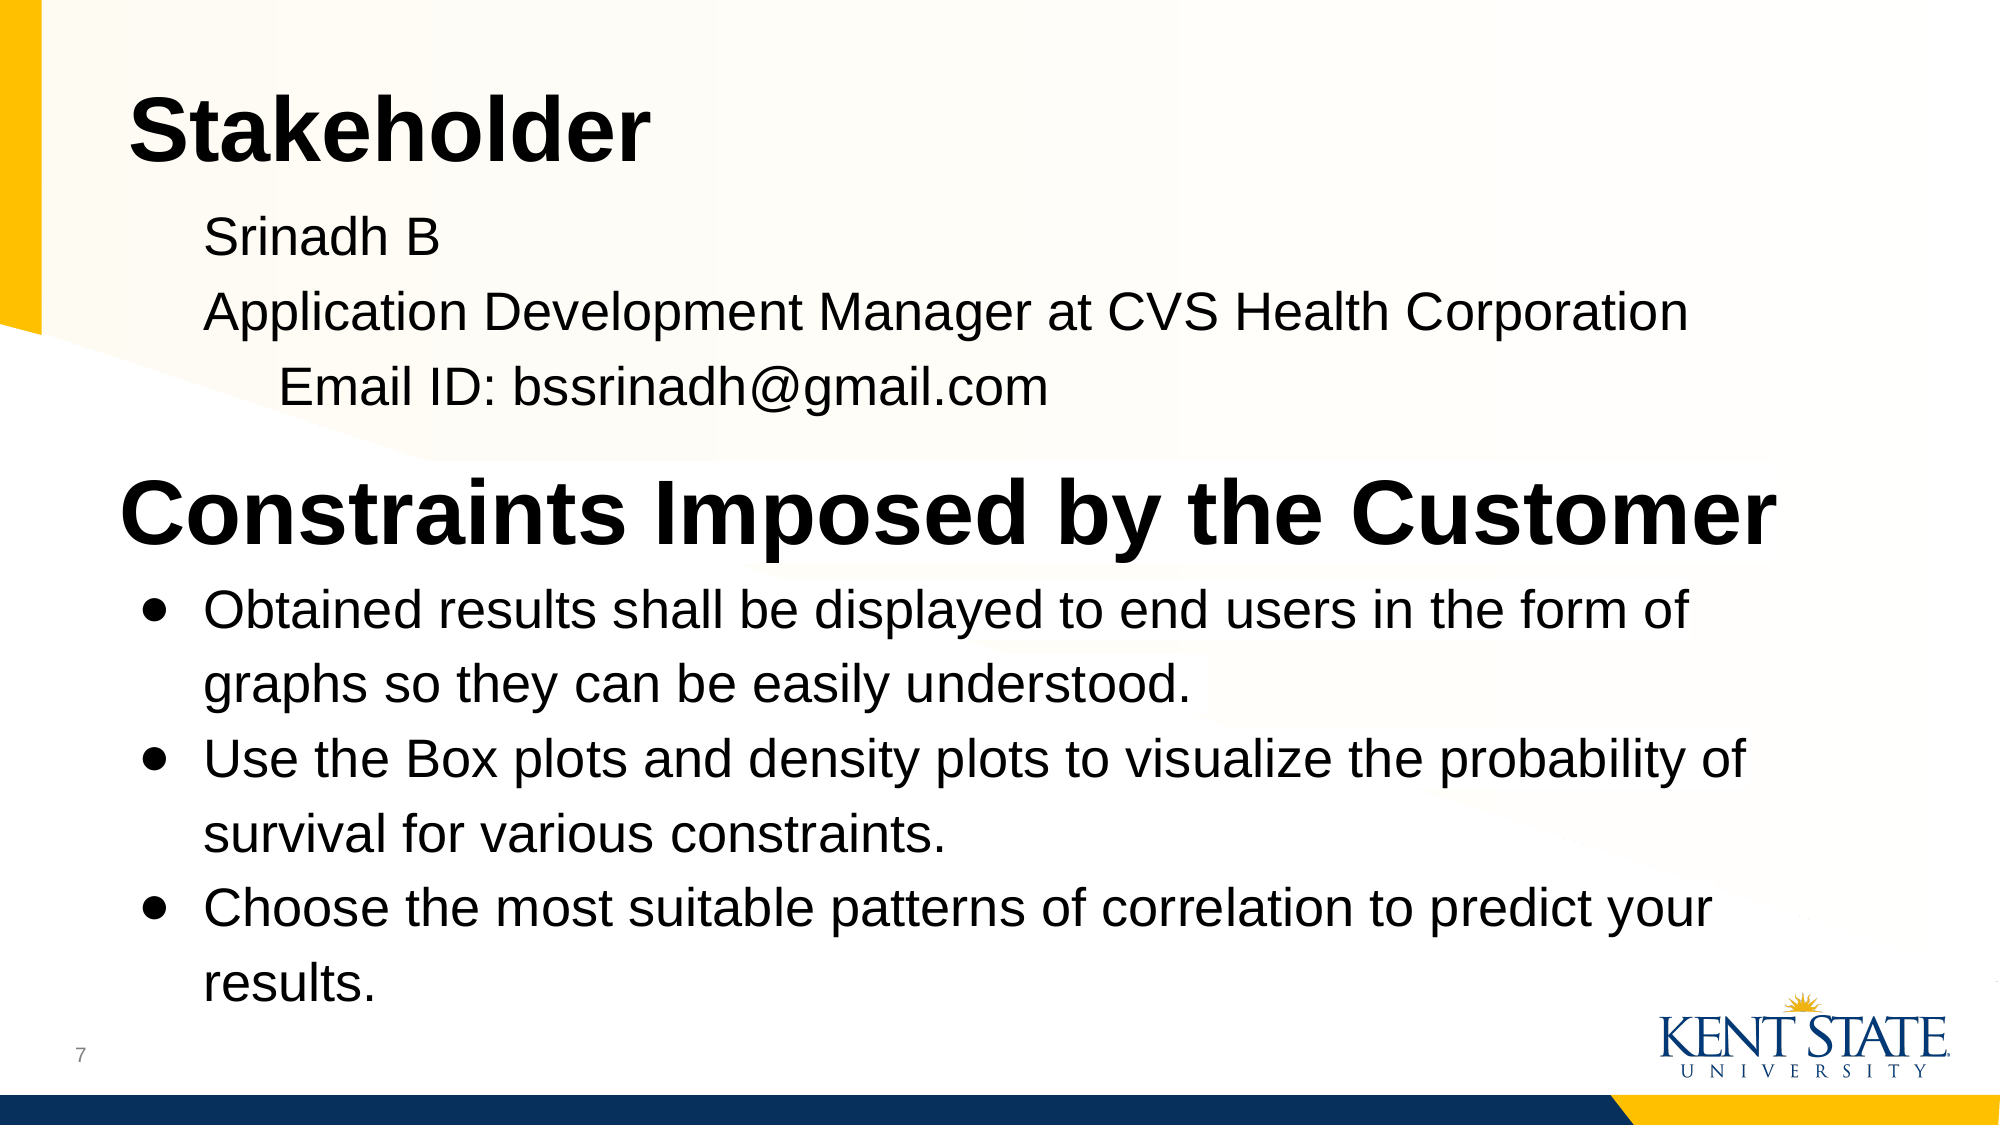

Stakeholder

Srinadh B
Application Development Manager at CVS Health Corporation
	Email ID: bssrinadh@gmail.com

Constraints Imposed by the Customer

Obtained results shall be displayed to end users in the form of graphs so they can be easily understood.
Use the Box plots and density plots to visualize the probability of survival for various constraints.
Choose the most suitable patterns of correlation to predict your results.